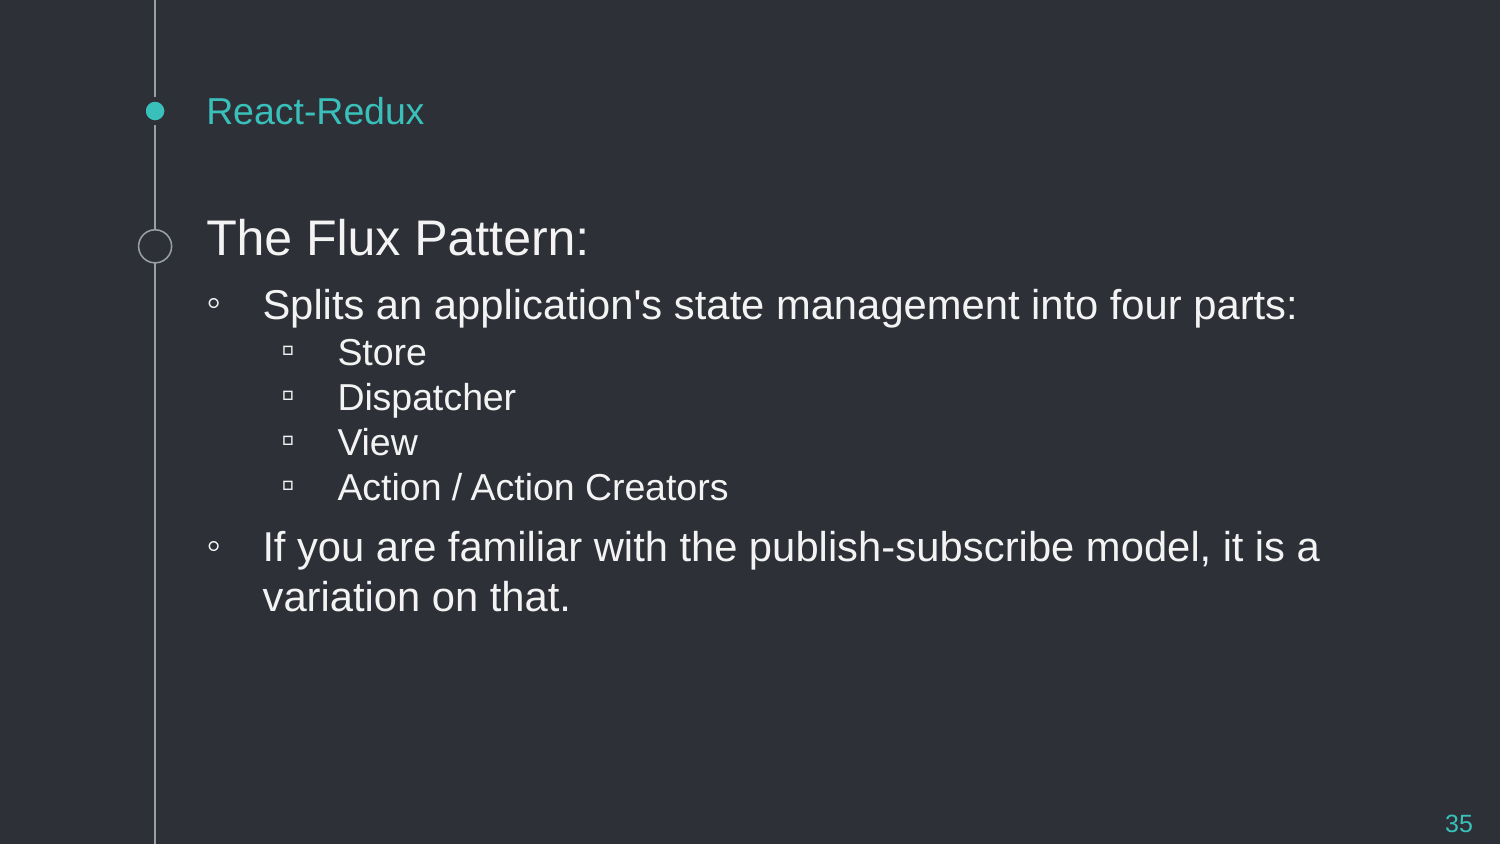

# React-Redux
The Flux Pattern:
Splits an application's state management into four parts:
Store
Dispatcher
View
Action / Action Creators
If you are familiar with the publish-subscribe model, it is a variation on that.
35